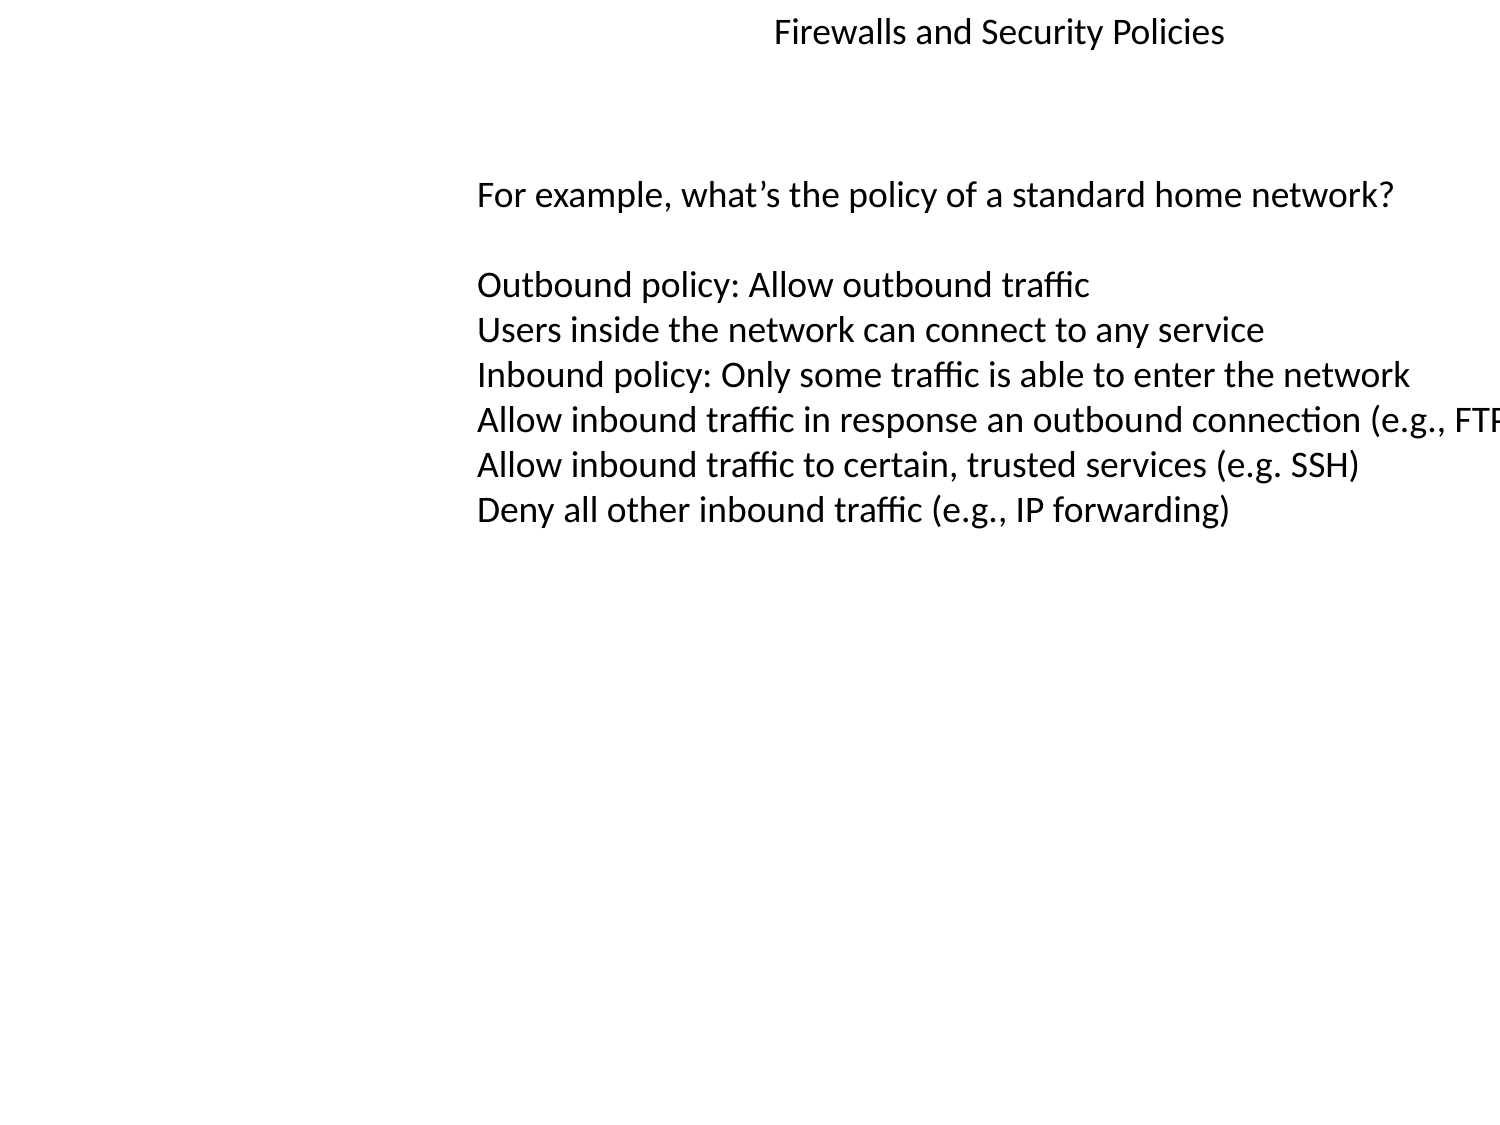

Firewalls and Security Policies
For example, what’s the policy of a standard home network?

Outbound policy: Allow outbound traffic
Users inside the network can connect to any service
Inbound policy: Only some traffic is able to enter the network
Allow inbound traffic in response an outbound connection (e.g., FTP)
Allow inbound traffic to certain, trusted services (e.g. SSH)
Deny all other inbound traffic (e.g., IP forwarding)